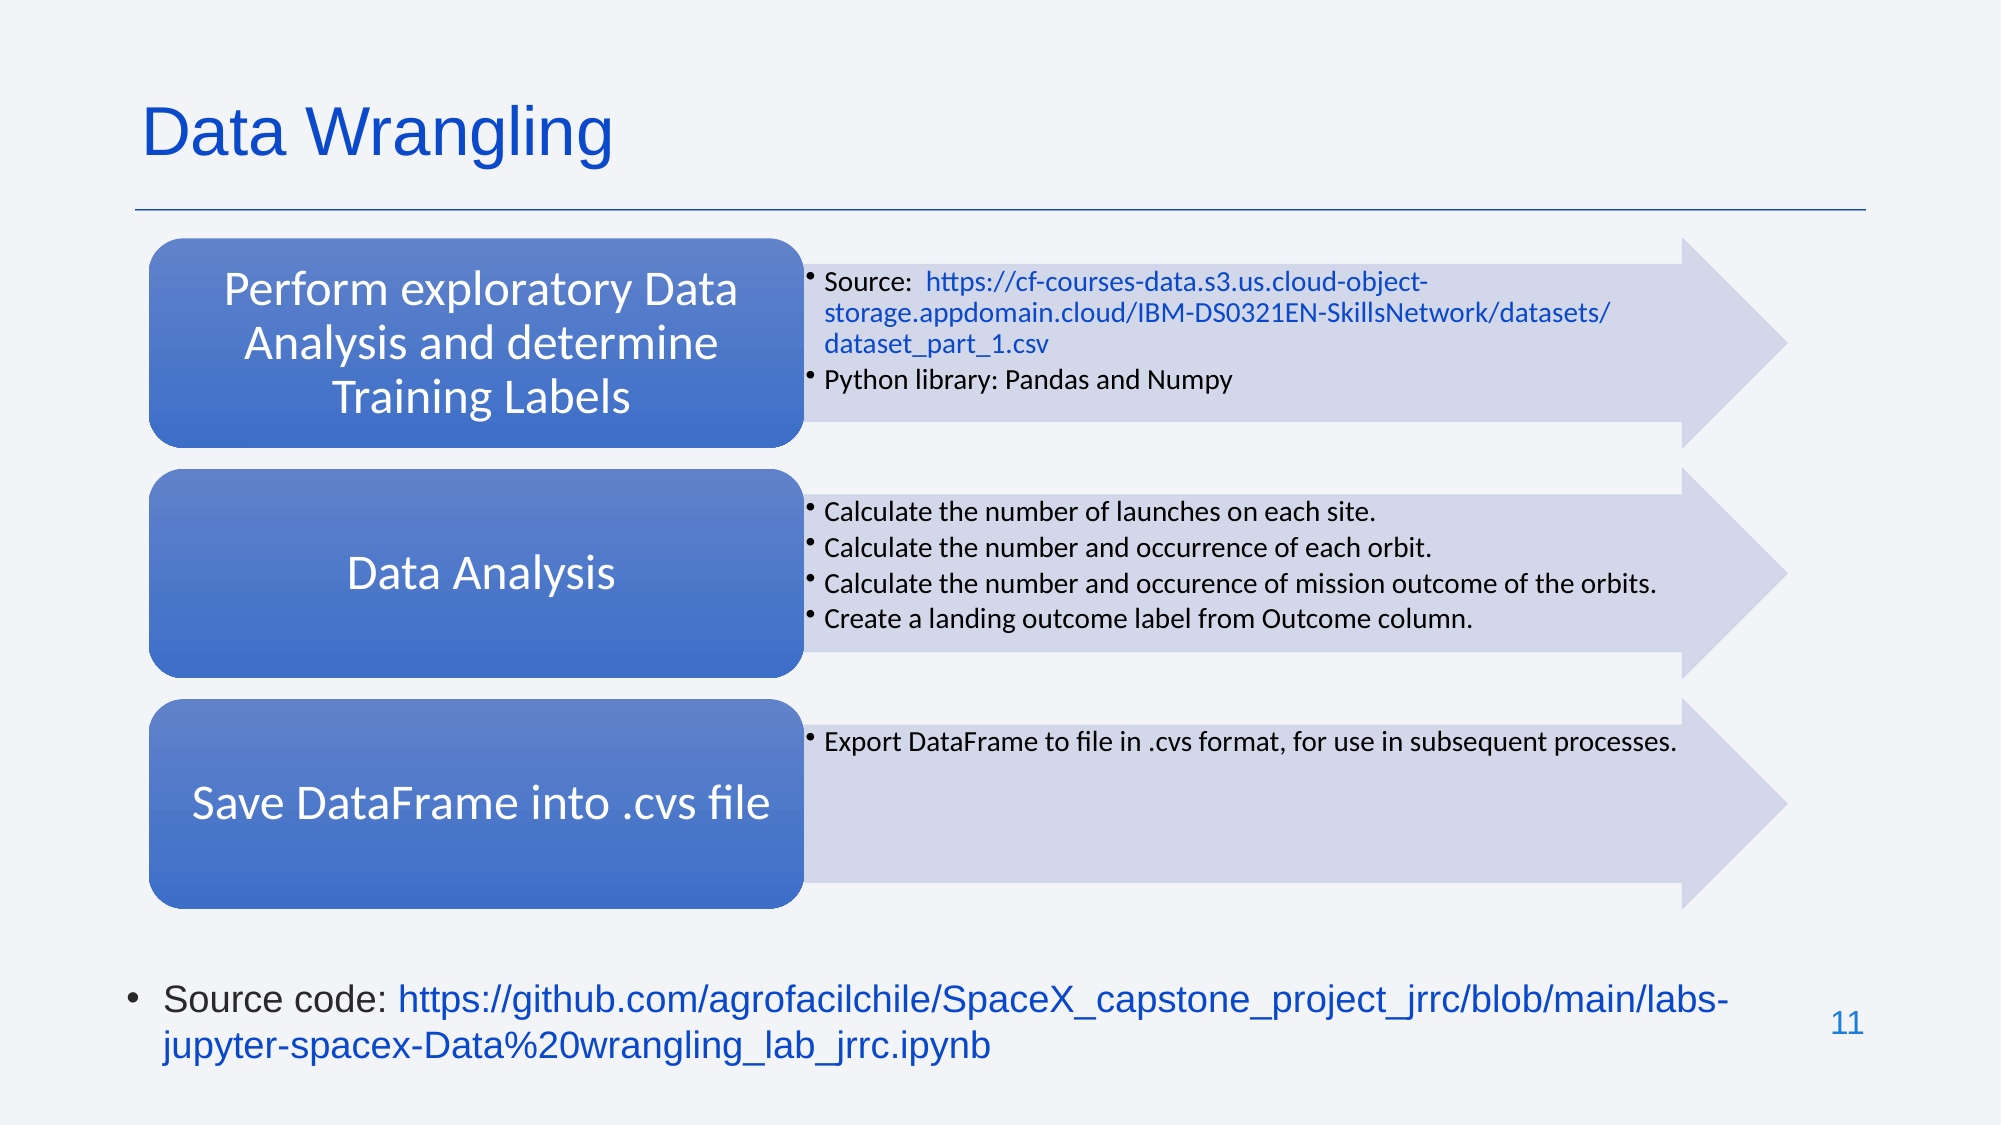

Data Wrangling
Source:  https://cf-courses-data.s3.us.cloud-object-storage.appdomain.cloud/IBM-DS0321EN-SkillsNetwork/datasets/dataset_part_1.csv
Python library: Pandas and Numpy
Perform exploratory Data Analysis and determine Training Labels
Calculate the number of launches on each site.
Calculate the number and occurrence of each orbit.
Calculate the number and occurence of mission outcome of the orbits.
Create a landing outcome label from Outcome column.
Data Analysis
Export DataFrame to file in .cvs format, for use in subsequent processes.
Save DataFrame into .cvs file
Source code: https://github.com/agrofacilchile/SpaceX_capstone_project_jrrc/blob/main/labs-jupyter-spacex-Data%20wrangling_lab_jrrc.ipynb

11